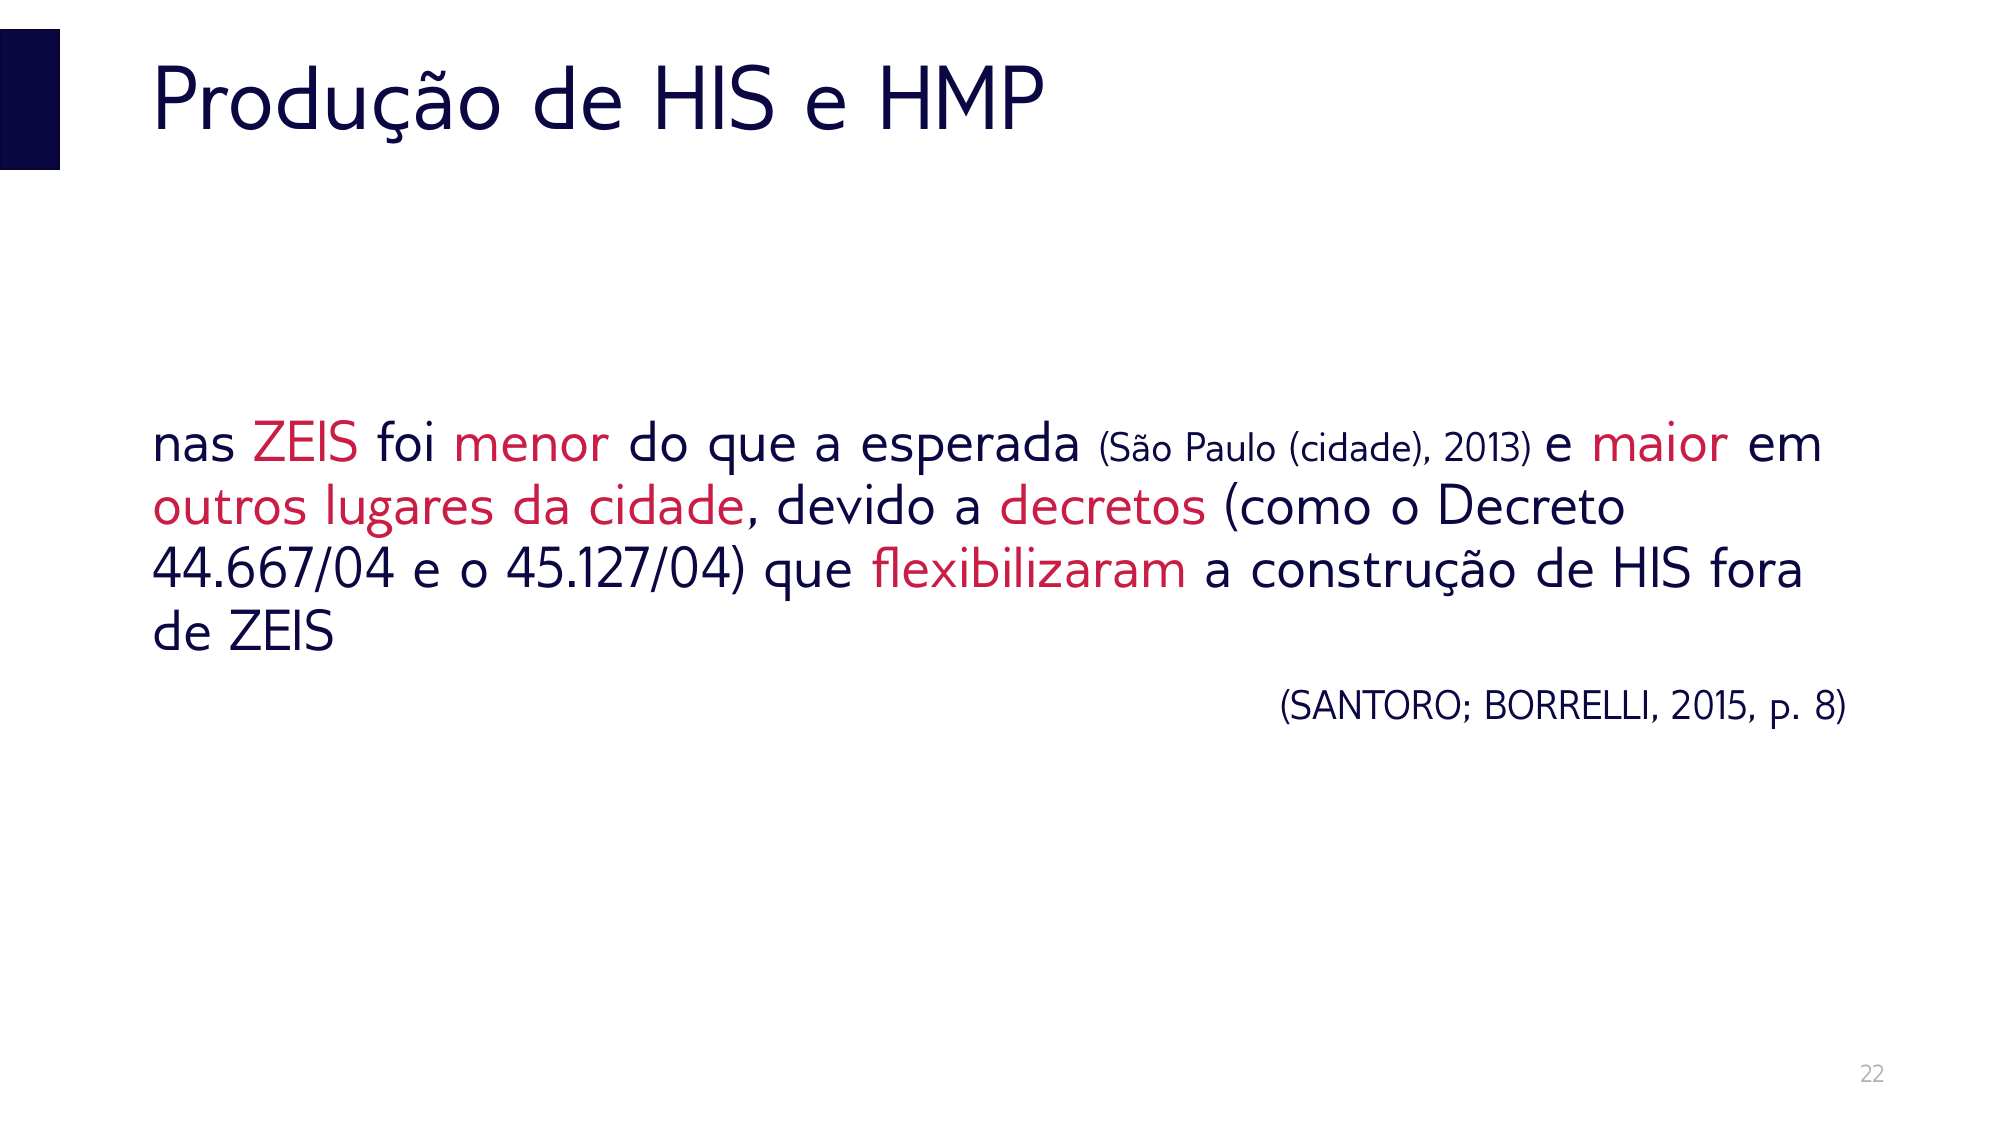

# Produção de HIS e HMP
nas ZEIS foi menor do que a esperada (São Paulo (cidade), 2013) e maior em outros lugares da cidade, devido a decretos (como o Decreto 44.667/04 e o 45.127/04) que flexibilizaram a construção de HIS fora de ZEIS
(SANTORO; BORRELLI, 2015, p. 8)
22